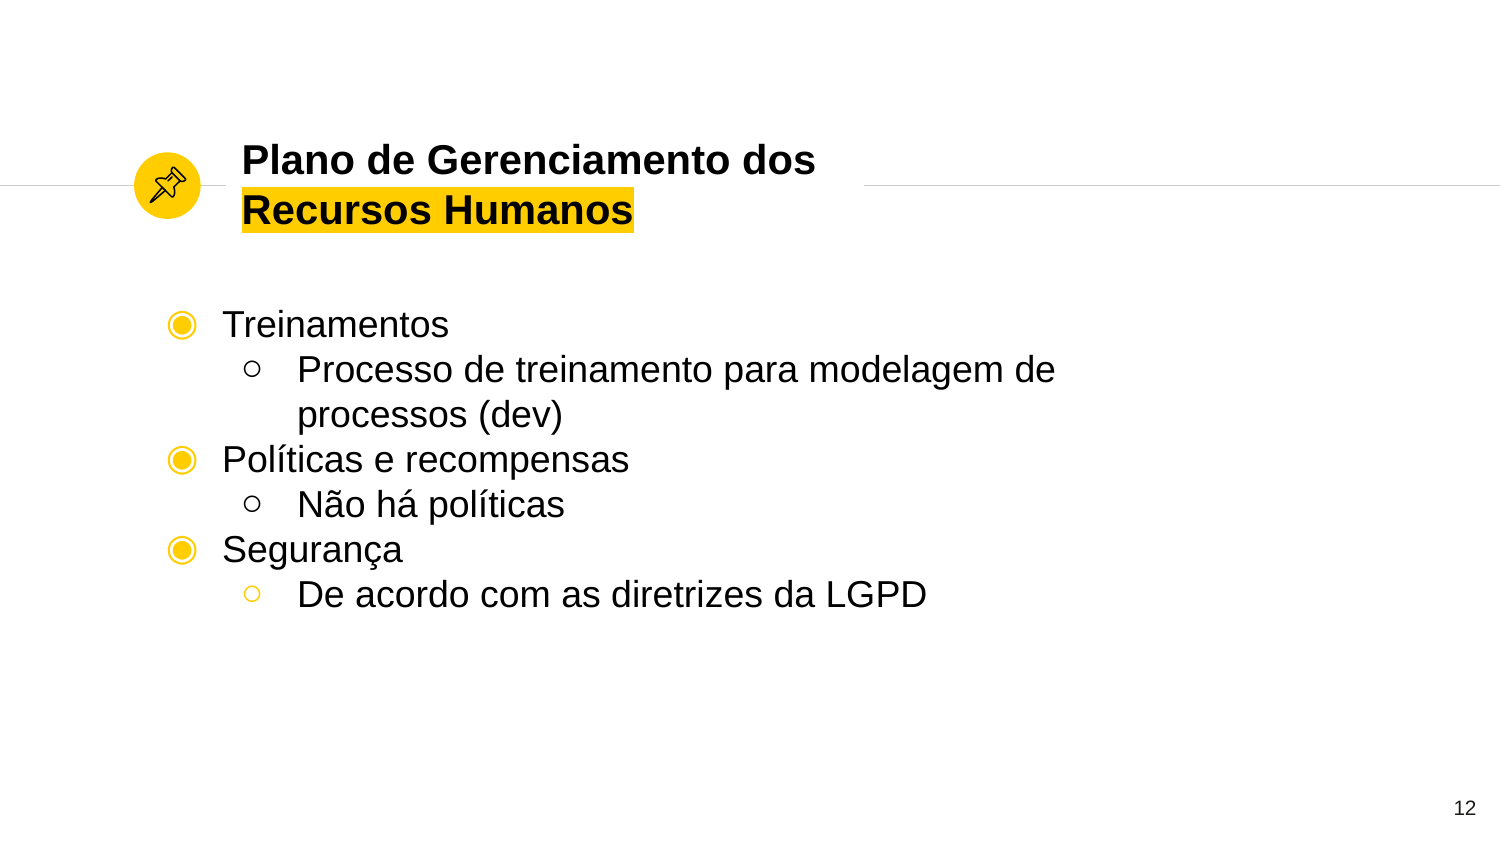

# Plano de Gerenciamento dos Recursos Humanos

Treinamentos
Processo de treinamento para modelagem de processos (dev)
Políticas e recompensas
Não há políticas
Segurança
De acordo com as diretrizes da LGPD

12